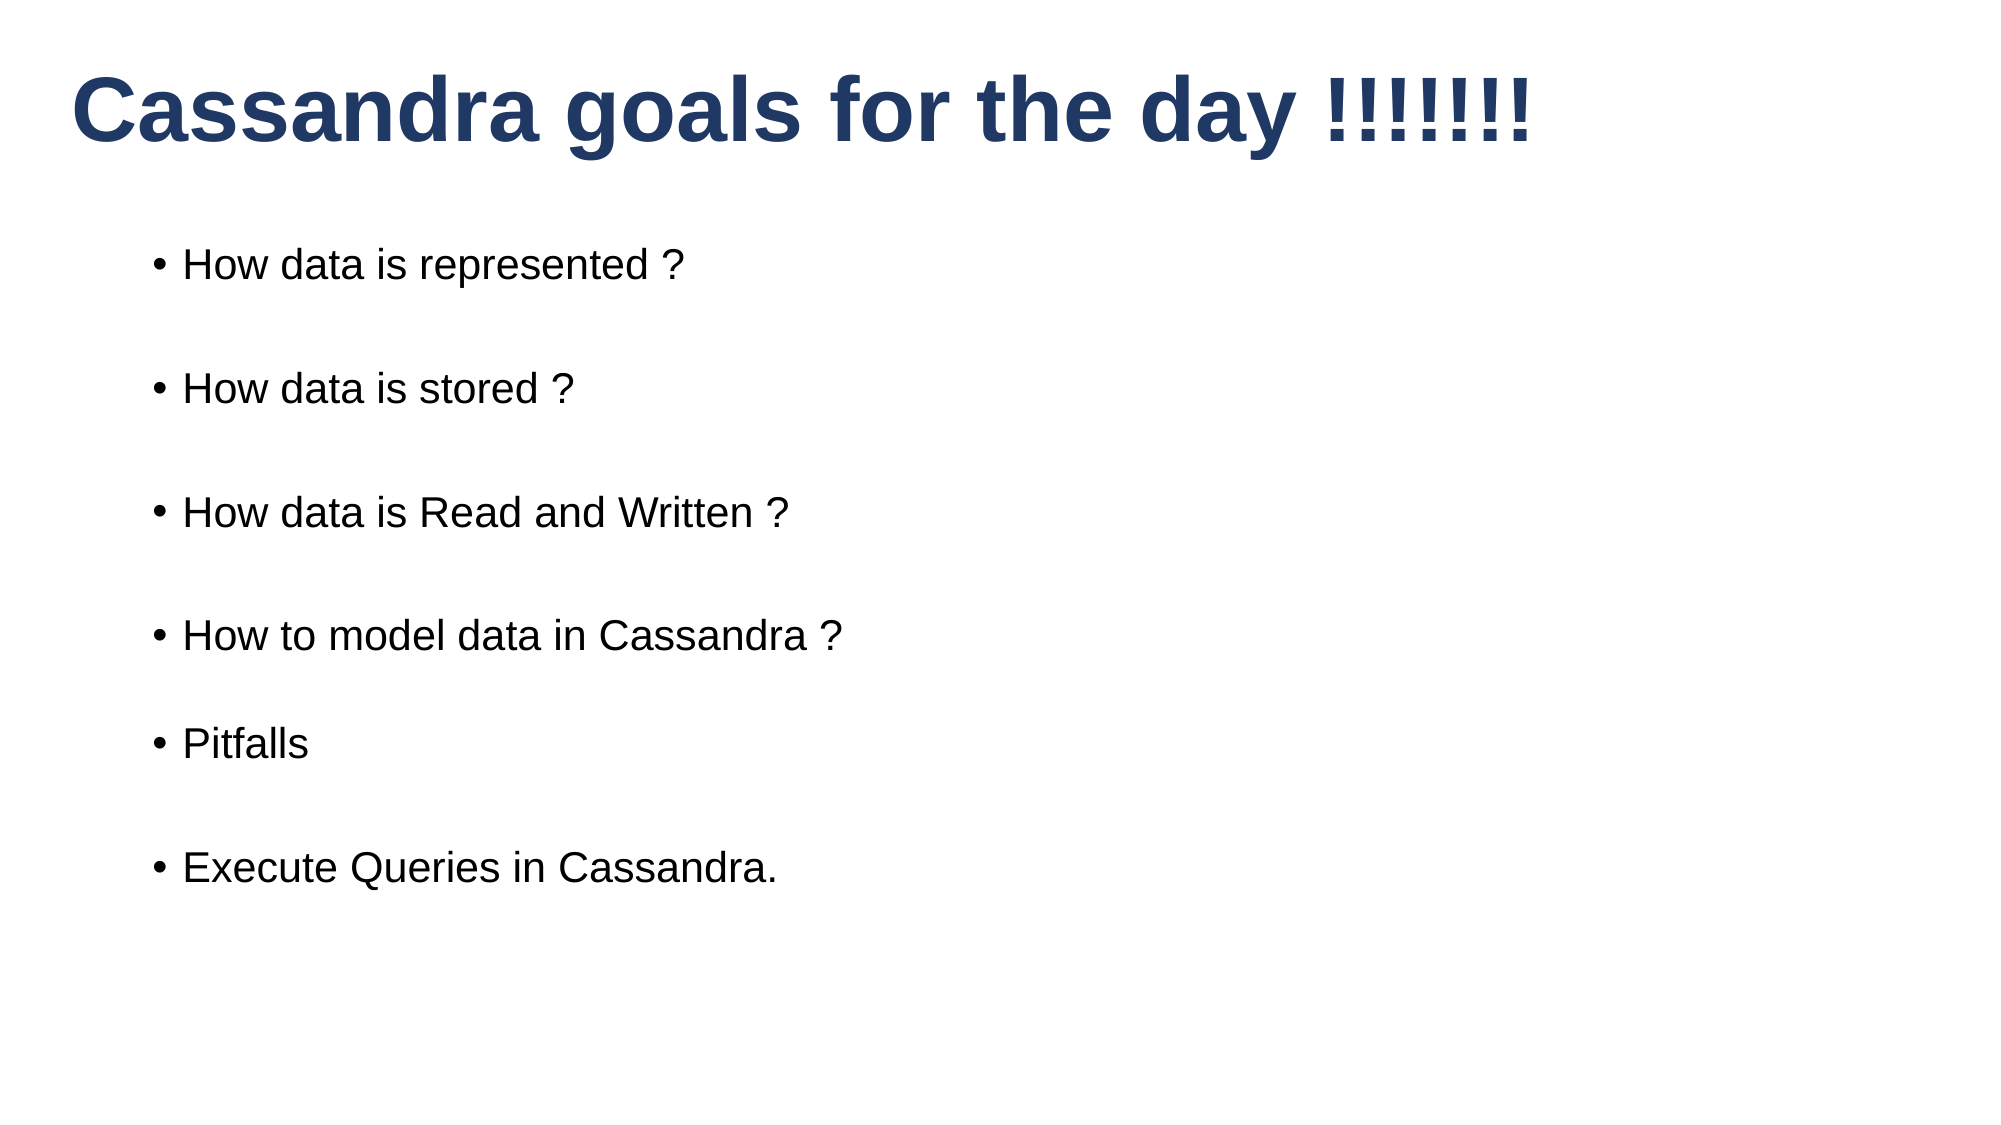

# Cassandra goals for the day !!!!!!!
How data is represented ?

How data is stored ?

How data is Read and Written ?

How to model data in Cassandra ?
Pitfalls

Execute Queries in Cassandra.